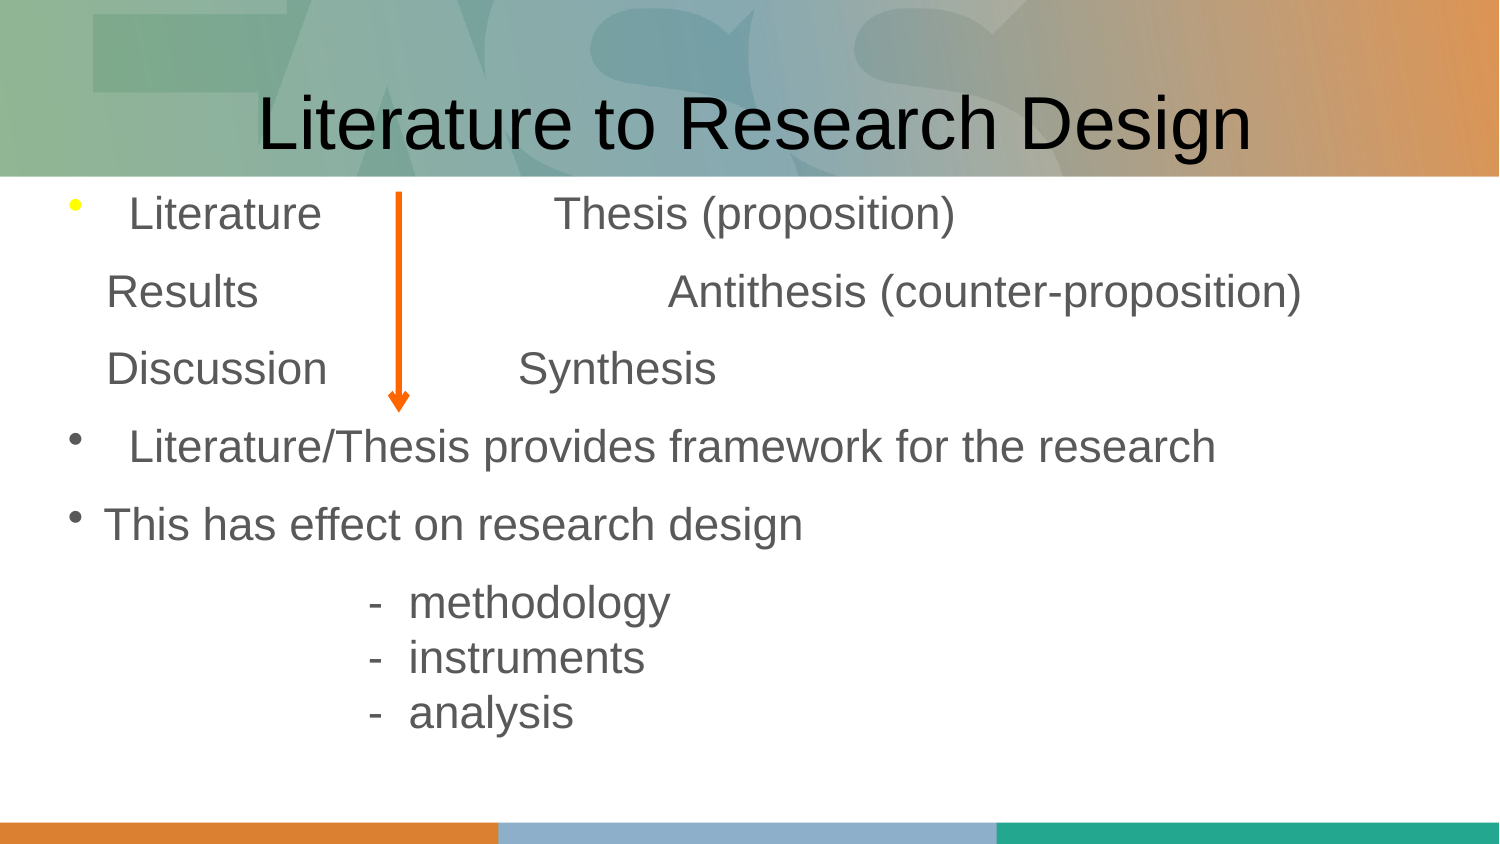

Literature to Research Design
  Literature	   	Thesis (proposition)
   Results	   		Antithesis (counter-proposition)
   Discussion	   	Synthesis
  Literature/Thesis provides framework for the research
This has effect on research design
		-  methodology
		-  instruments
		-  analysis